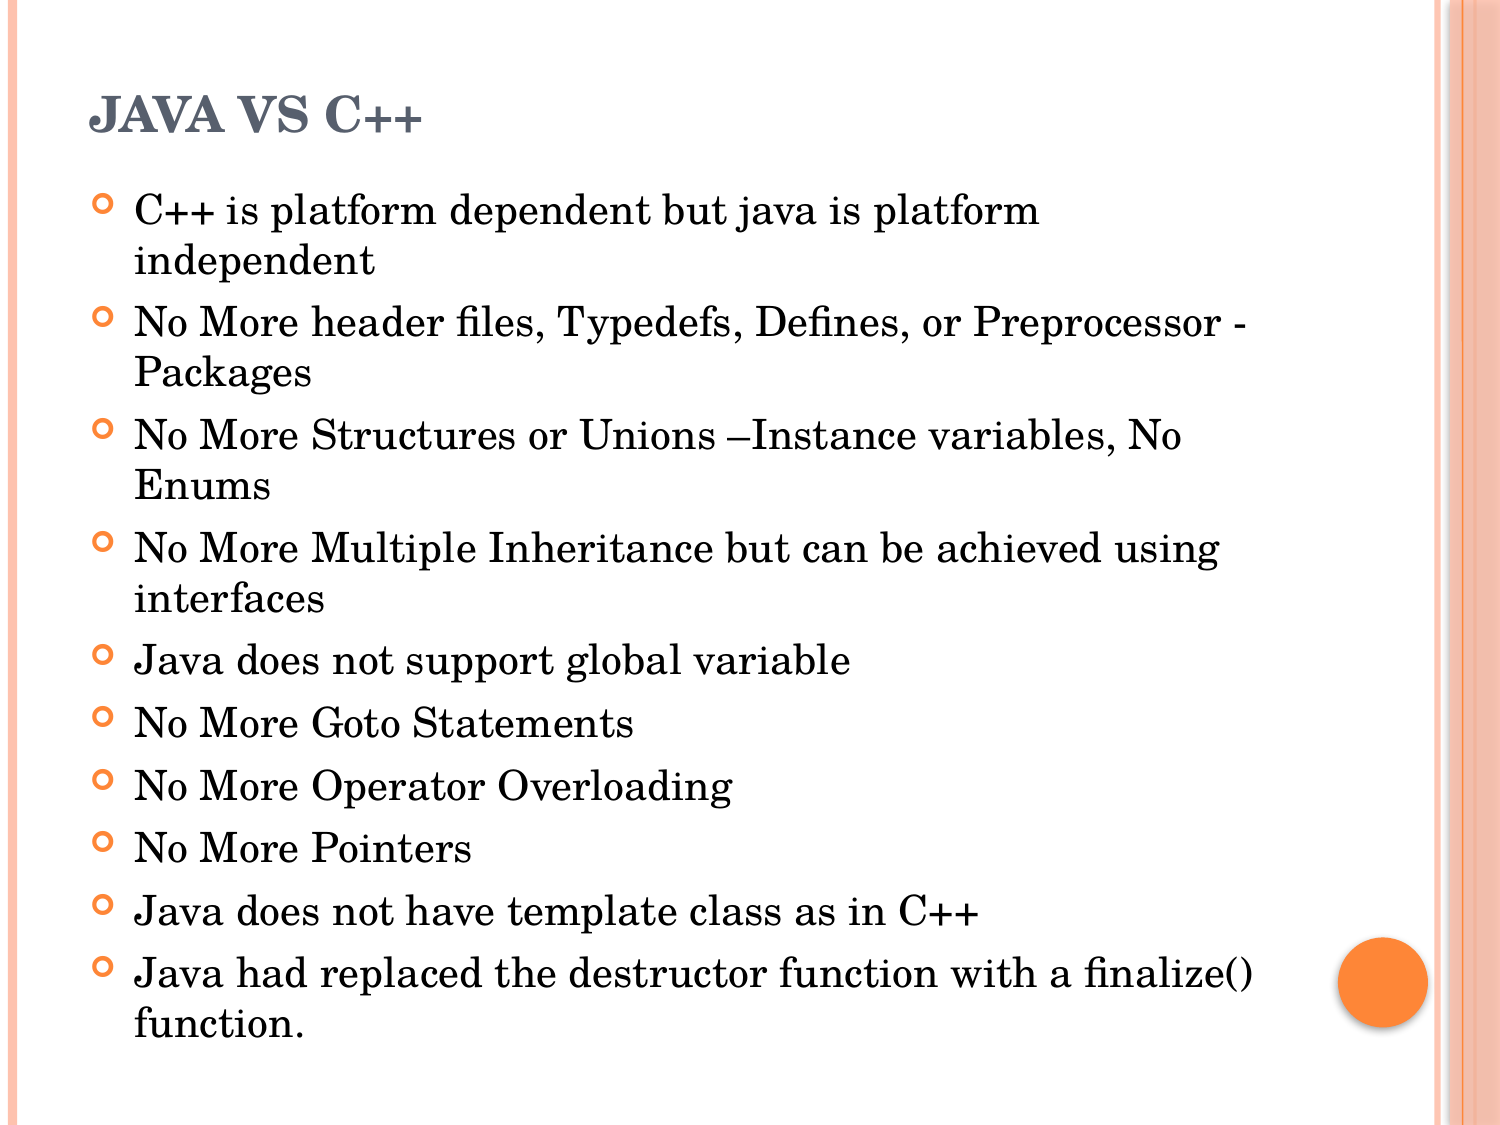

# Java vs C++
C++ is platform dependent but java is platform independent
No More header files, Typedefs, Defines, or Preprocessor -Packages
No More Structures or Unions –Instance variables, No Enums
No More Multiple Inheritance but can be achieved using interfaces
Java does not support global variable
No More Goto Statements
No More Operator Overloading
No More Pointers
Java does not have template class as in C++
Java had replaced the destructor function with a finalize() function.